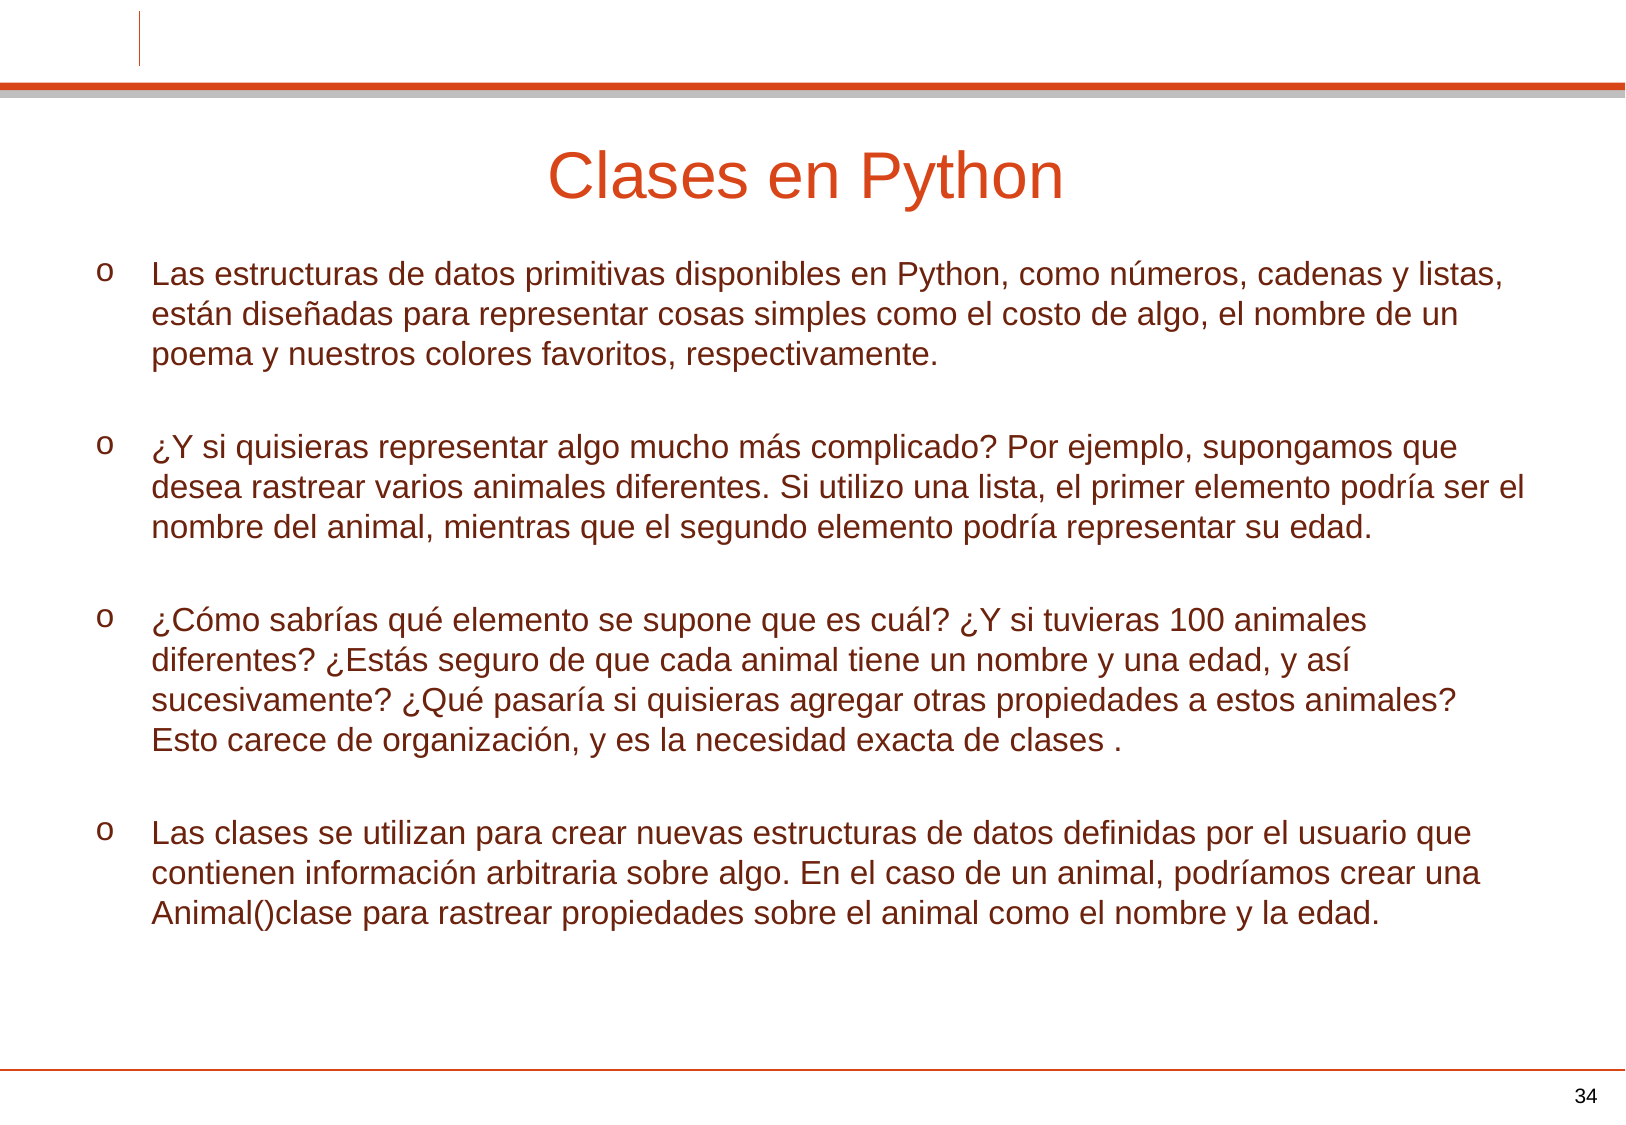

# Clases en Python
Las estructuras de datos primitivas disponibles en Python, como números, cadenas y listas, están diseñadas para representar cosas simples como el costo de algo, el nombre de un poema y nuestros colores favoritos, respectivamente.

¿Y si quisieras representar algo mucho más complicado? Por ejemplo, supongamos que desea rastrear varios animales diferentes. Si utilizo una lista, el primer elemento podría ser el nombre del animal, mientras que el segundo elemento podría representar su edad.

¿Cómo sabrías qué elemento se supone que es cuál? ¿Y si tuvieras 100 animales diferentes? ¿Estás seguro de que cada animal tiene un nombre y una edad, y así sucesivamente? ¿Qué pasaría si quisieras agregar otras propiedades a estos animales? Esto carece de organización, y es la necesidad exacta de clases .

Las clases se utilizan para crear nuevas estructuras de datos definidas por el usuario que contienen información arbitraria sobre algo. En el caso de un animal, podríamos crear una Animal()clase para rastrear propiedades sobre el animal como el nombre y la edad.

34